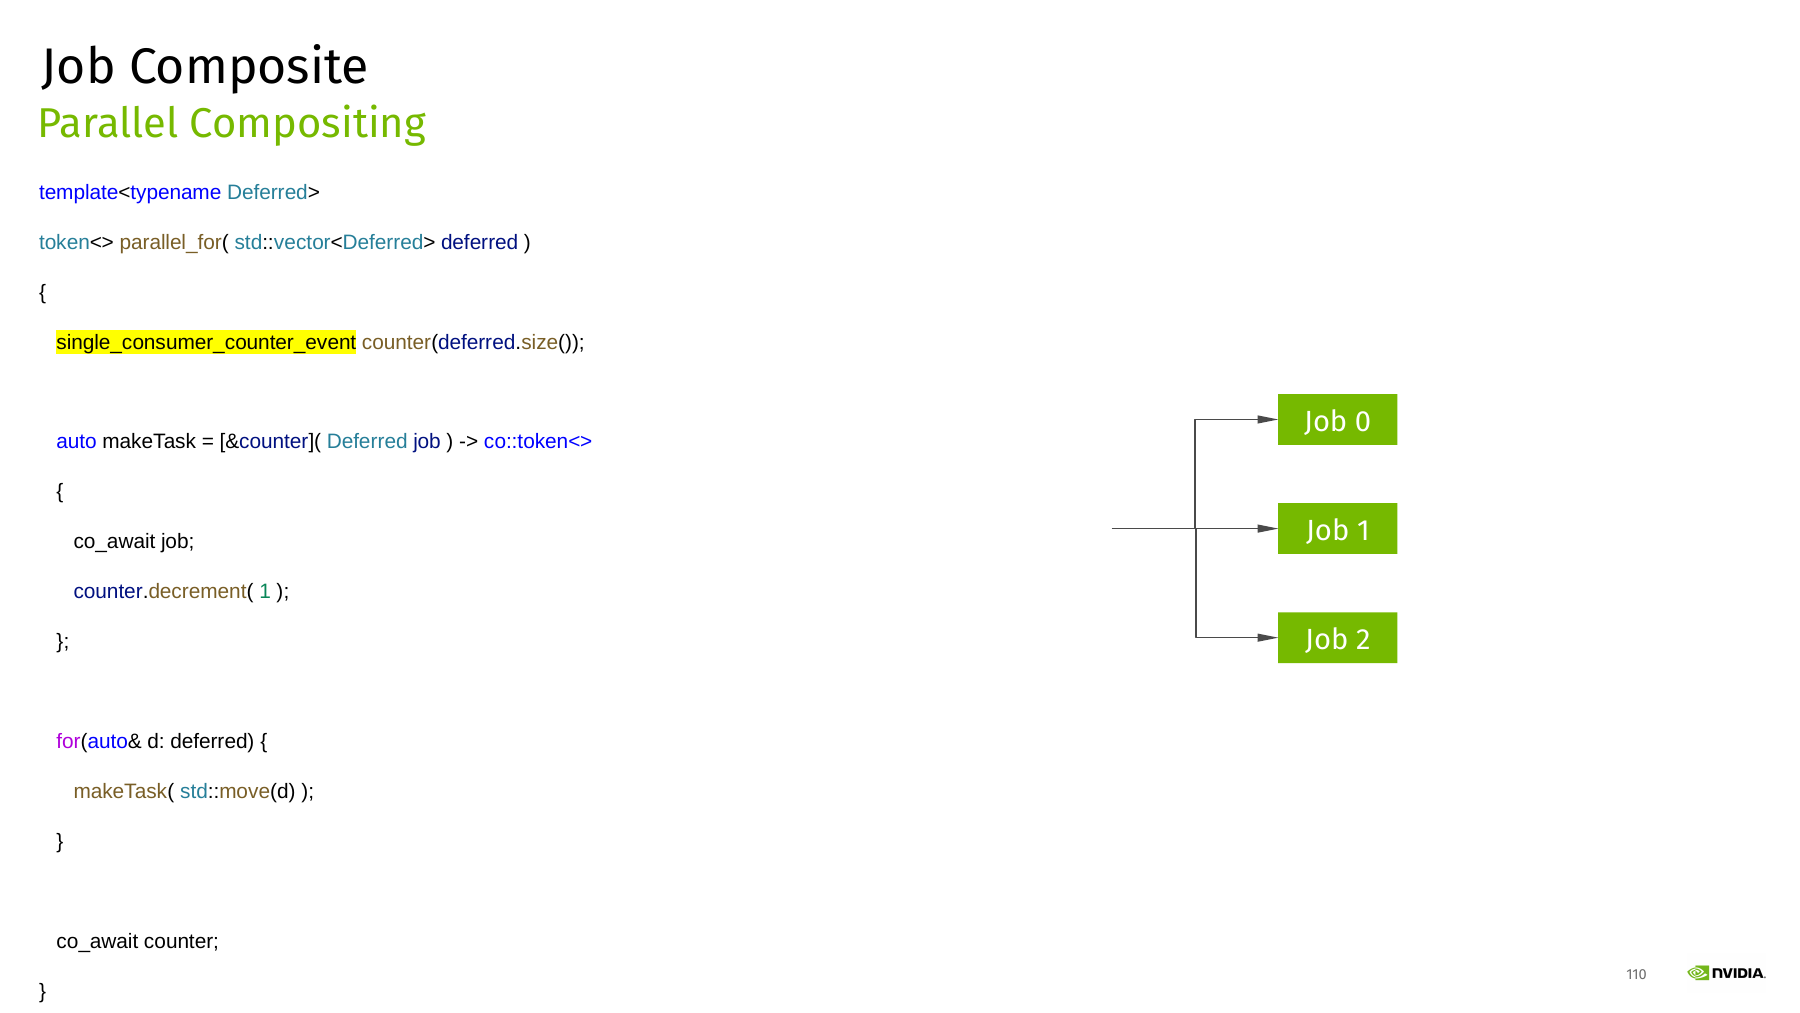

Job Composite
Parallel Compositing
template<typename Deferred>
token<> parallel_for( std::vector<Deferred> deferred )
{
   single_consumer_counter_event counter(deferred.size());
   auto makeTask = [&counter]( Deferred job ) -> co::token<>
   {
      co_await job;
      counter.decrement( 1 );
   };
   for(auto& d: deferred) {
      makeTask( std::move(d) );
   }
   co_await counter;
}
Job 0
Job 1
Job 2